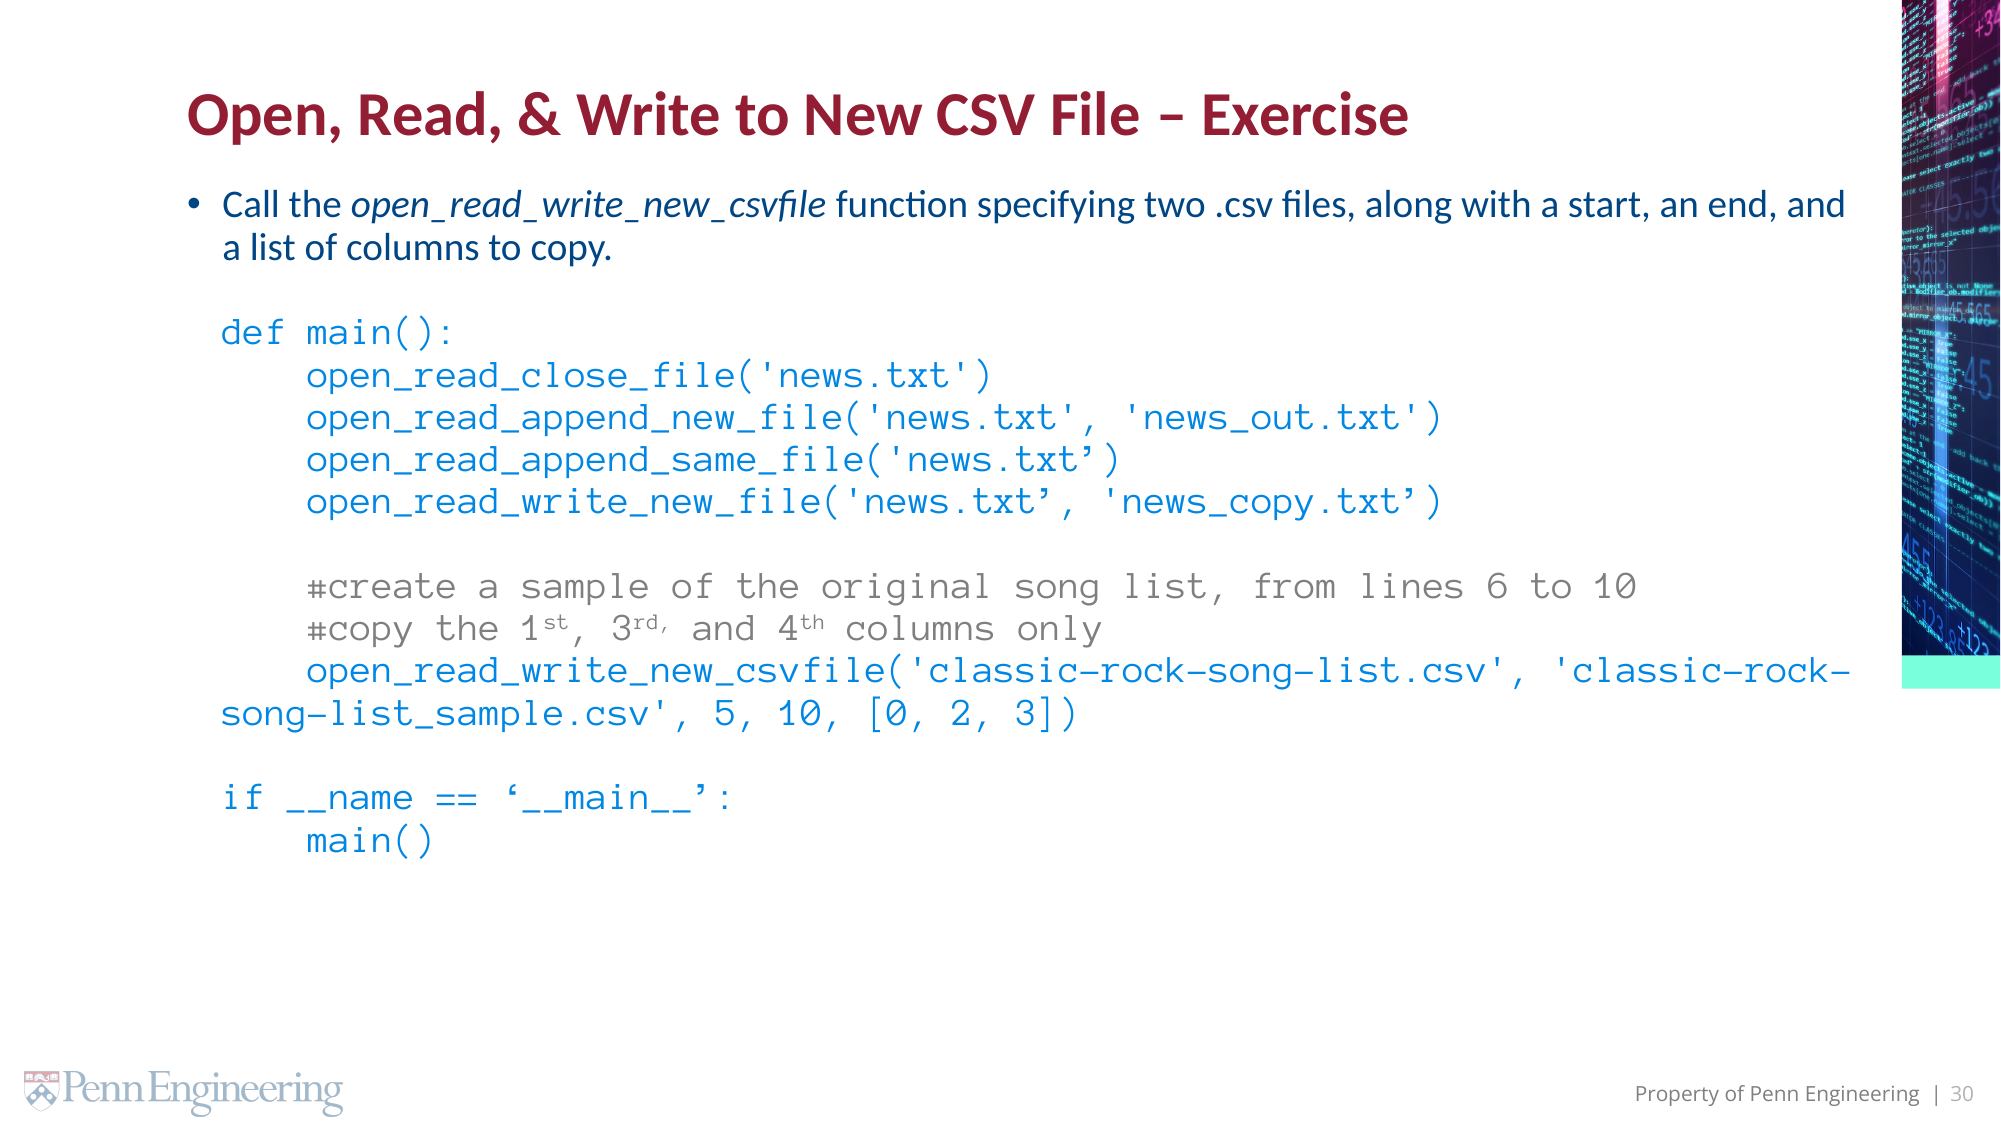

# Open, Read, & Write to New CSV File – Exercise
Call the open_read_write_new_csvfile function specifying two .csv files, along with a start, an end, and a list of columns to copy.
def main():
    open_read_close_file('news.txt')
    open_read_append_new_file('news.txt', 'news_out.txt')
    open_read_append_same_file('news.txt’)
    open_read_write_new_file('news.txt’, 'news_copy.txt’)
    #create a sample of the original song list, from lines 6 to 10
    #copy the 1st, 3rd, and 4th columns only
    open_read_write_new_csvfile('classic-rock-song-list.csv', 'classic-rock-song-list_sample.csv', 5, 10, [0, 2, 3])
if __name == ‘__main__’:
    main()

30